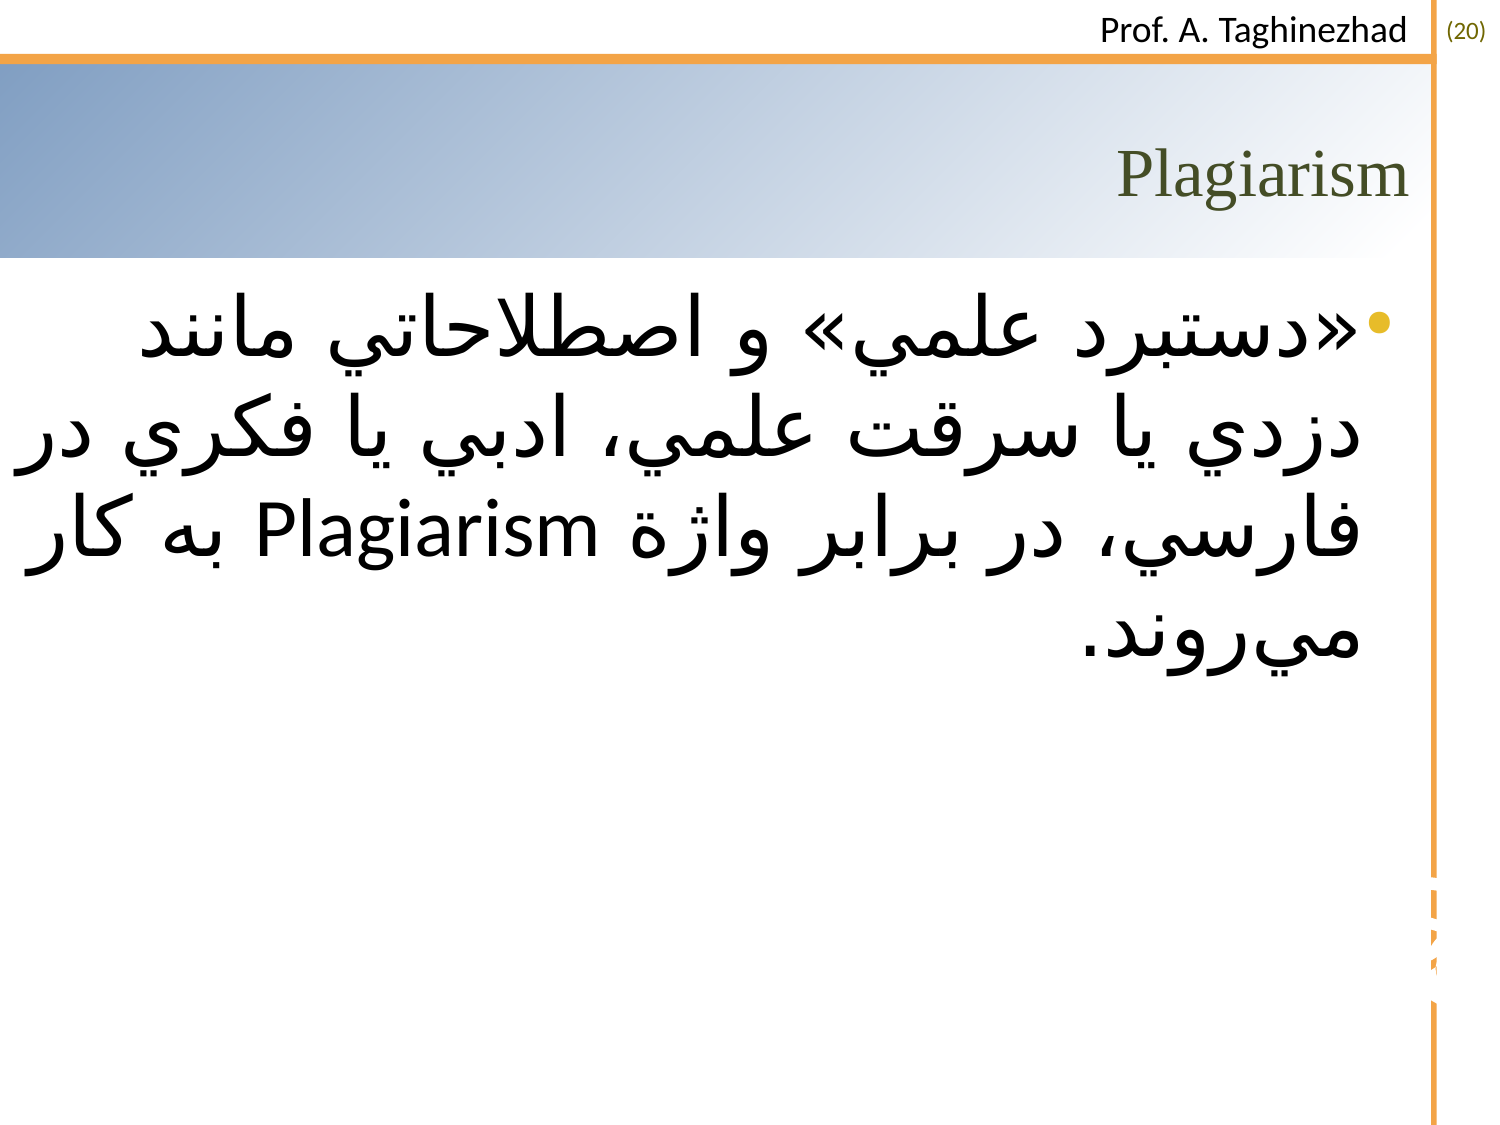

# Plagiarism
«دستبرد علمي» و اصطلاحاتي مانند دزدي يا سرقت علمي، ادبي يا فكري در فارسي، در برابر واژة Plagiarism به كار مي‌روند.